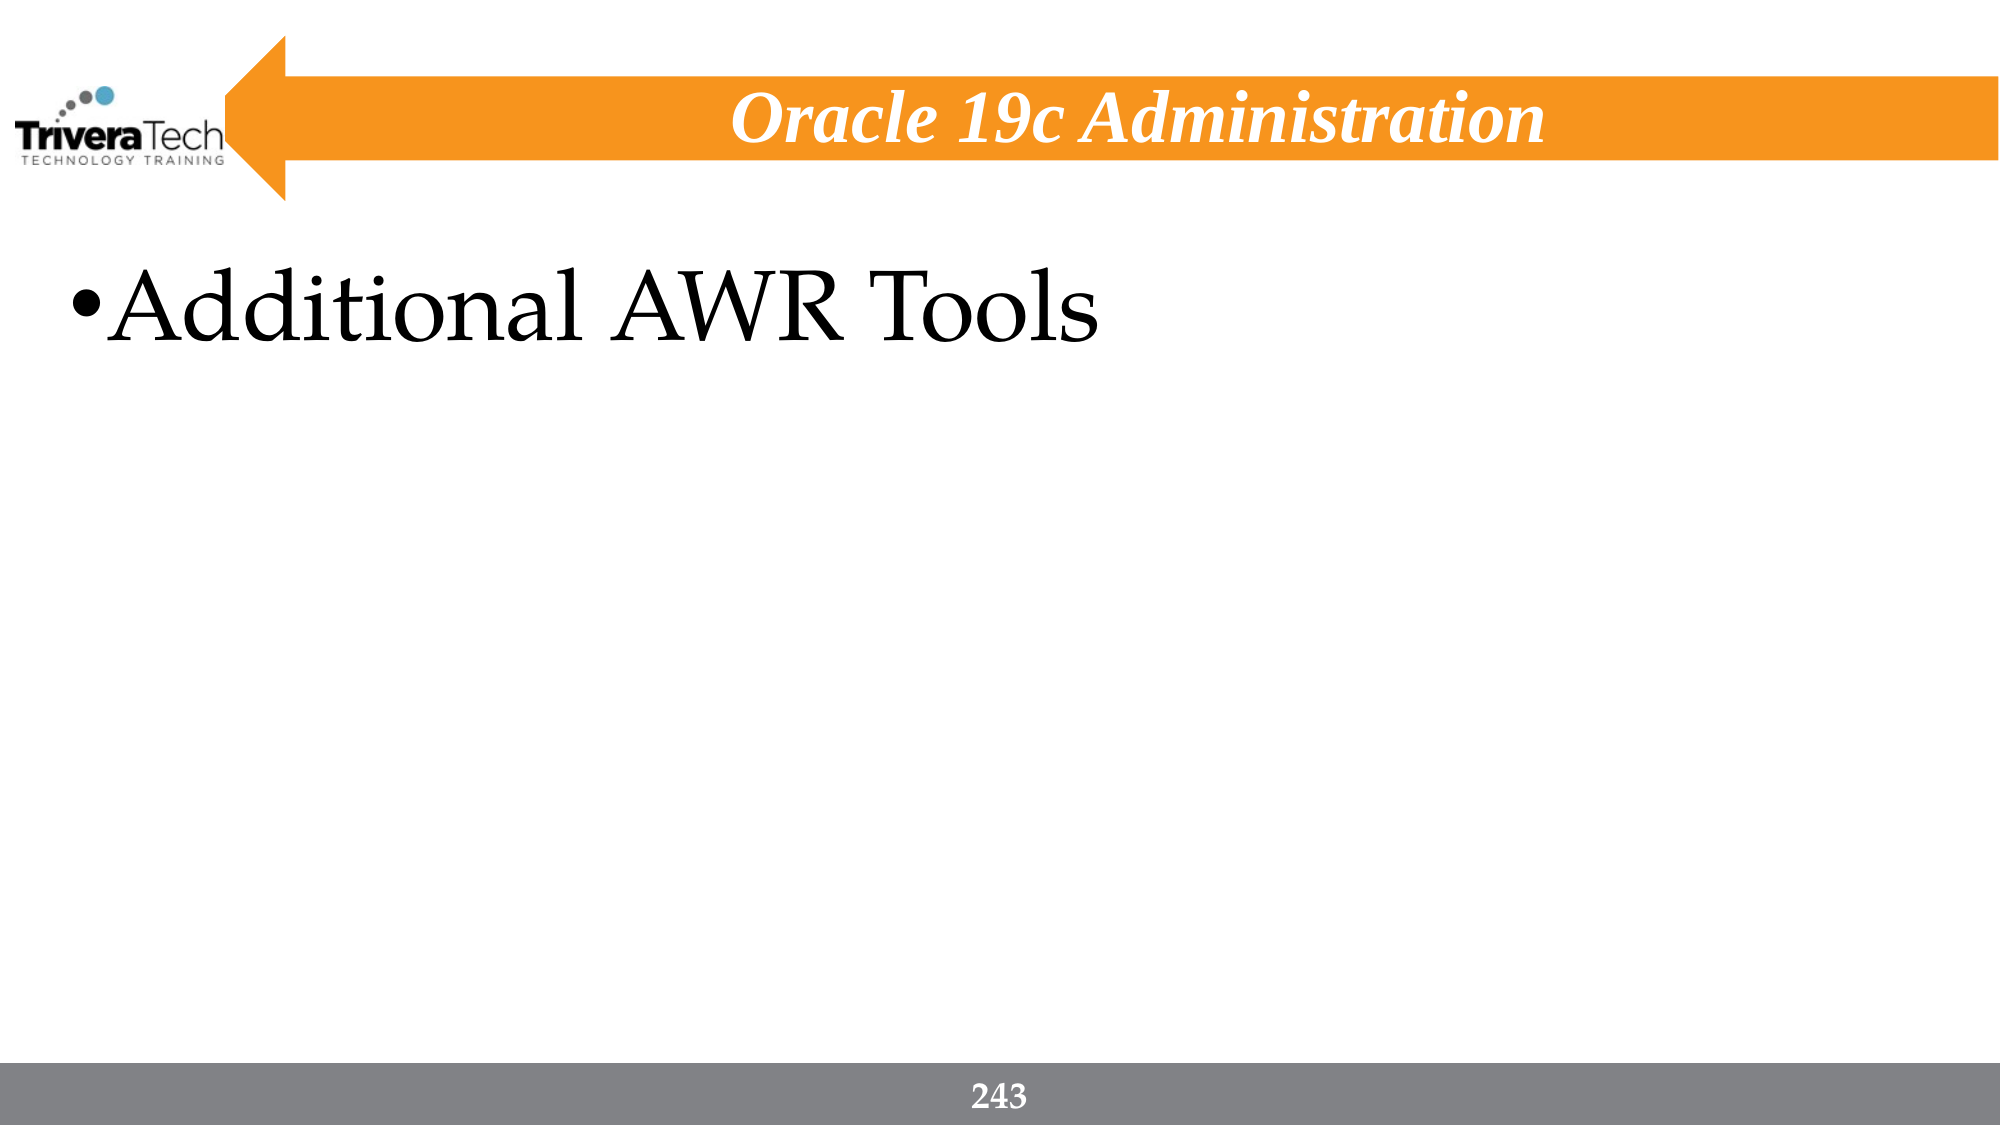

# Oracle 19c Administration
Additional AWR Tools
243